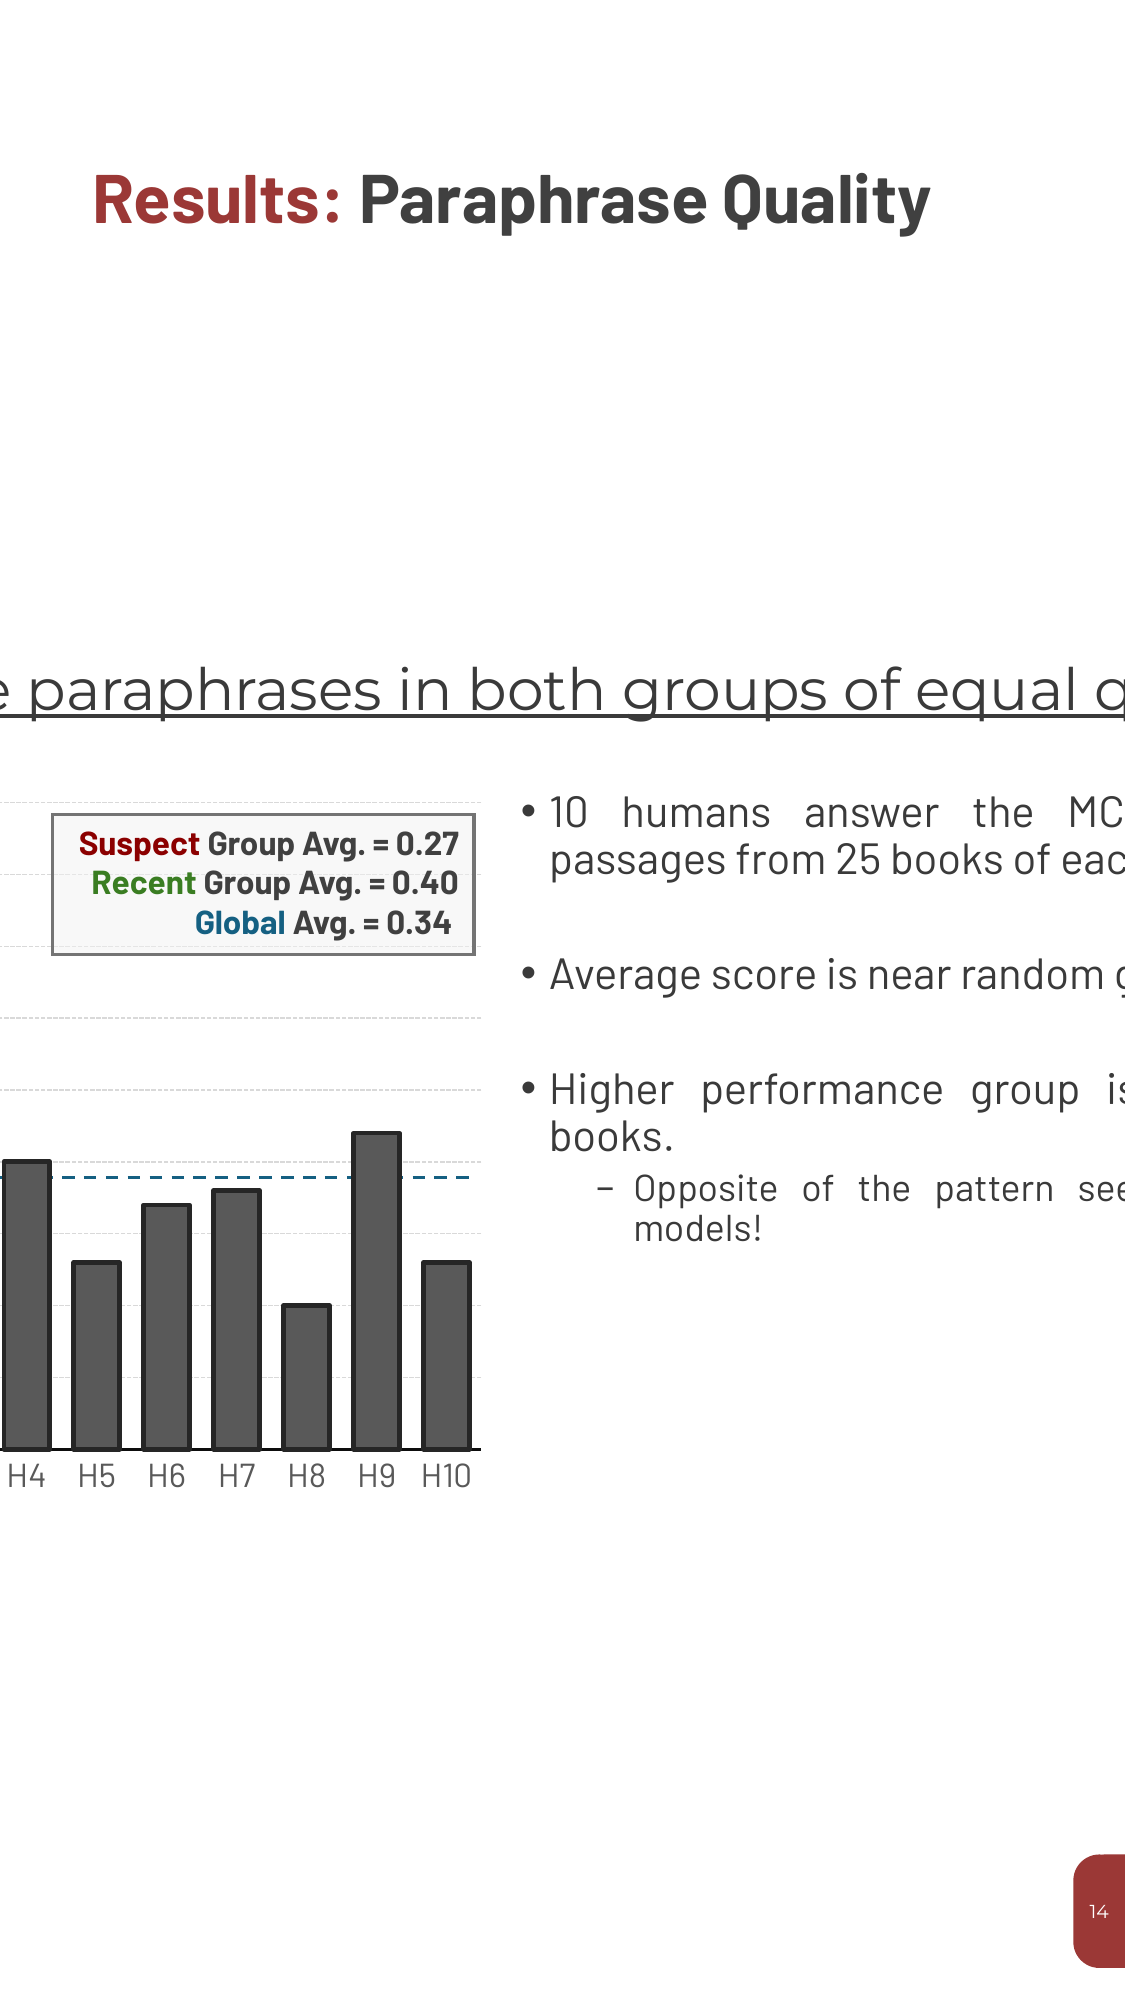

# Results: Paraphrase Quality
Are the paraphrases in both groups of equal quality?

### Chart

| Category | New |
|---|---|
| H1 | 0.46 |
| H2 | 0.28 |
| H3 | 0.38 |
| H4 | 0.4 |
| H5 | 0.26 |
| H6 | 0.34 |
| H7 | 0.36 |
| H8 | 0.2 |
| H9 | 0.44 |
| H10 | 0.26 |
Suspect Group Avg. = 0.27
Recent Group Avg. = 0.40
Global Avg. = 0.34
10 humans answer the MCQA task for 50 passages from 25 books of each group.

Average score is near random guessing.

Higher performance group is for the recent books.
Opposite of the pattern seen in the language models!
14